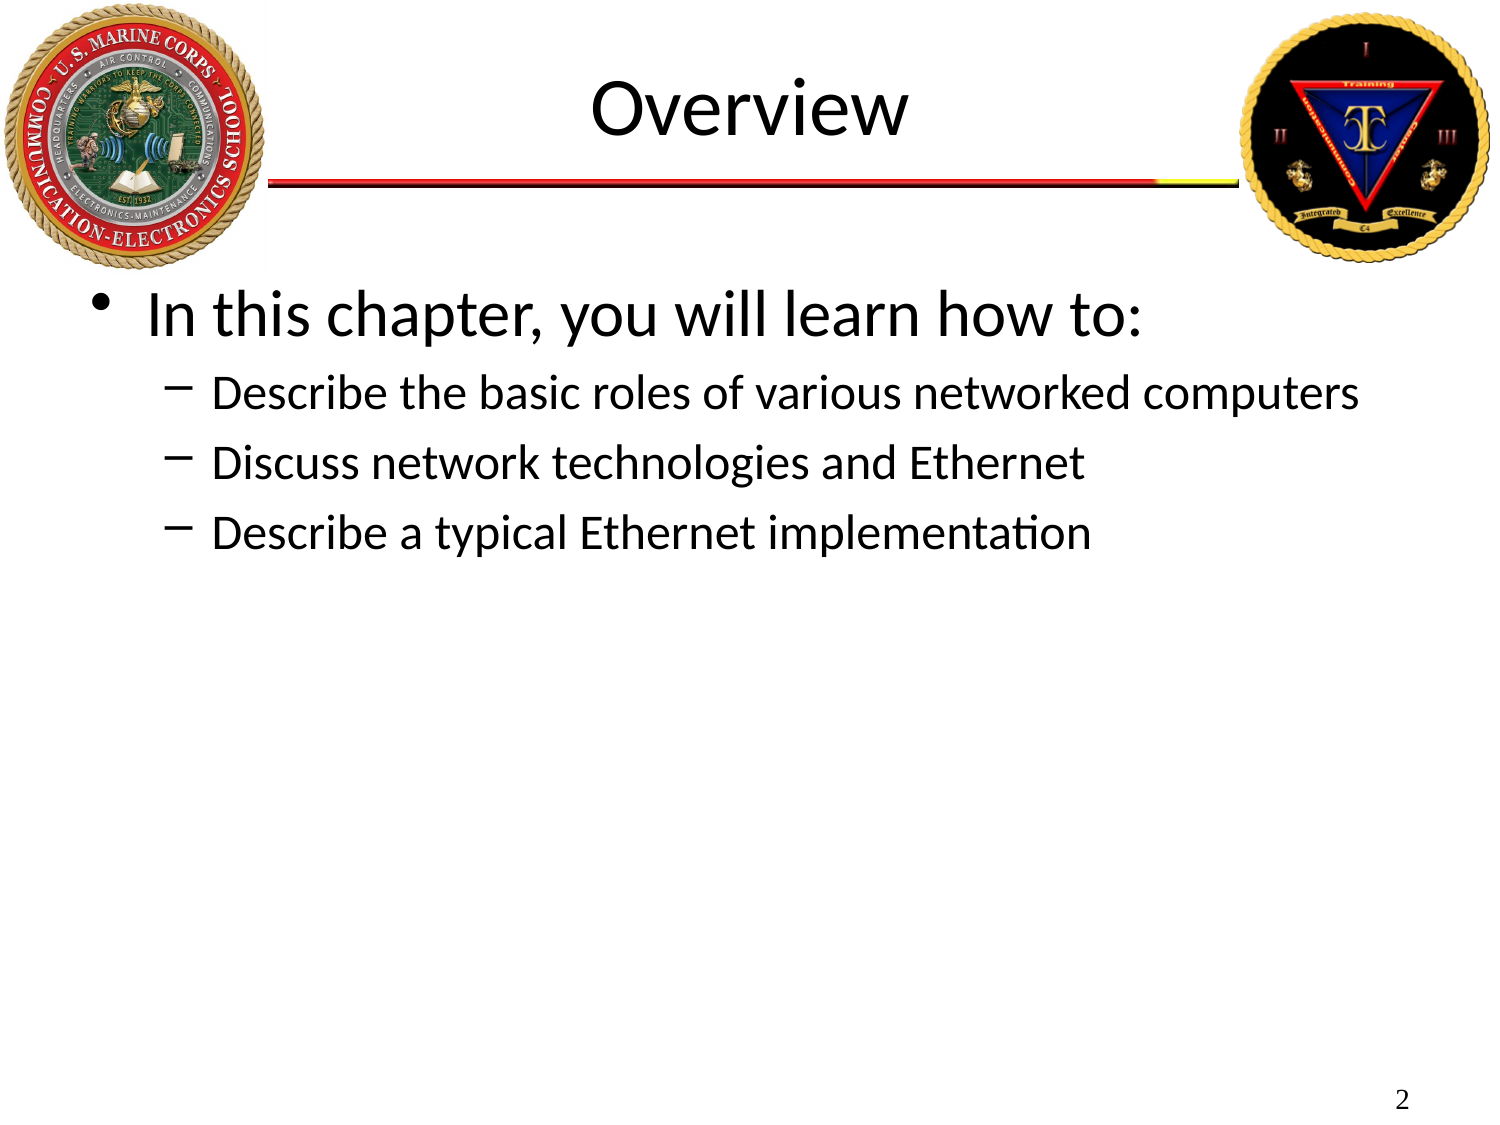

# Overview
In this chapter, you will learn how to:
Describe the basic roles of various networked computers
Discuss network technologies and Ethernet
Describe a typical Ethernet implementation